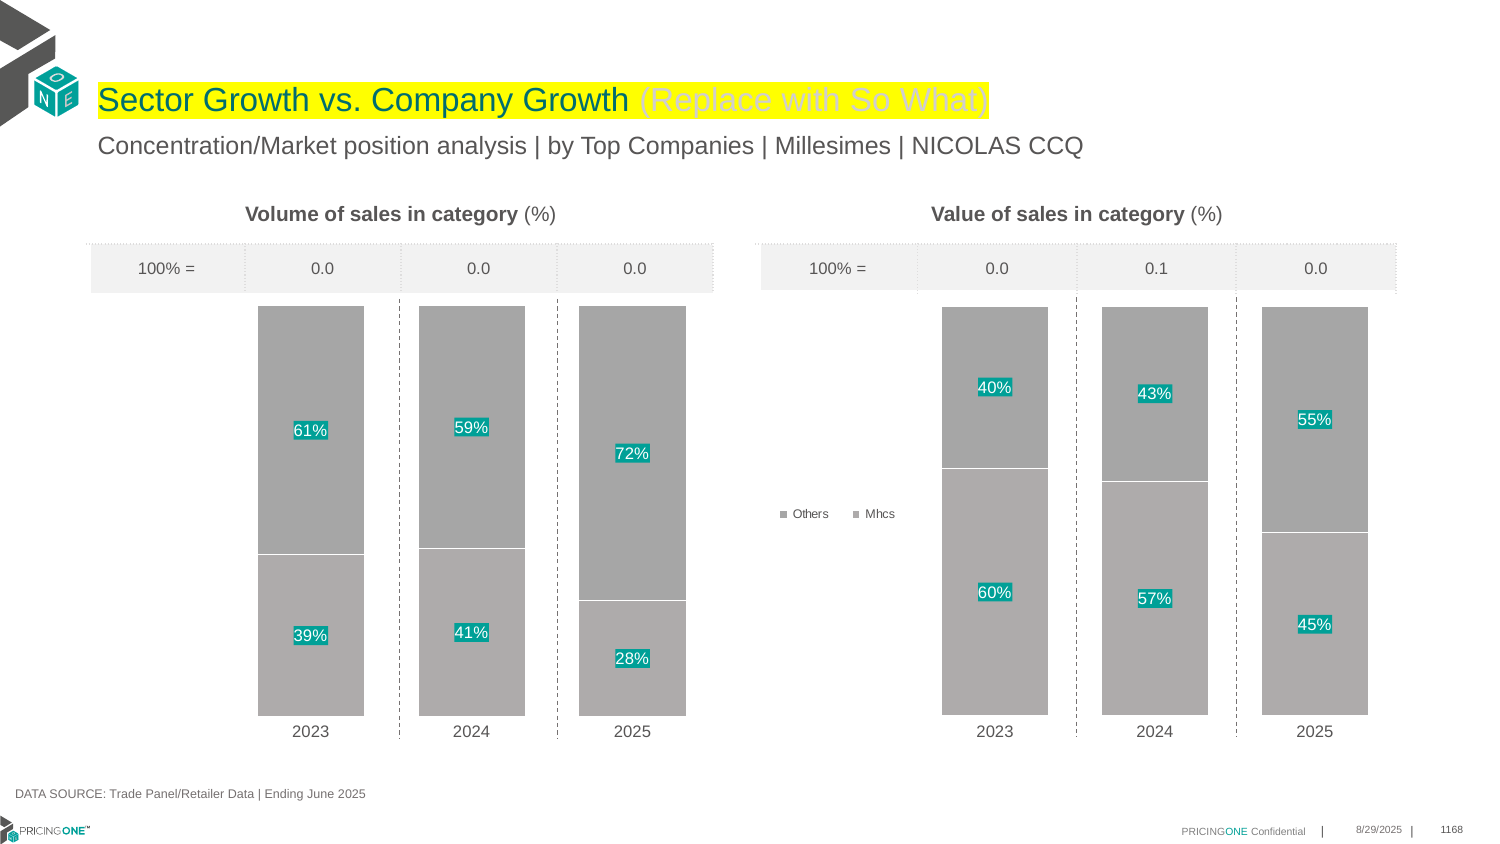

# Sector Growth vs. Company Growth (Replace with So What)
Concentration/Market position analysis | by Top Companies | Millesimes | NICOLAS CCQ
| Volume of sales in category (%) |  |  |  |
| --- | --- | --- | --- |
| 100% = | 0.0 | 0.0 | 0.0 |
| Value of sales in category (%) |  |  |  |
| --- | --- | --- | --- |
| 100% = | 0.0 | 0.1 | 0.0 |

### Chart

| Category | Mhcs | Others |
|---|---|---|
| 2023 | 0.3927392739273927 | 0.6072607260726073 |
| 2024 | 0.40822784810126583 | 0.5917721518987341 |
| 2025 | 0.28125 | 0.71875 |

### Chart

| Category | Mhcs | Others |
|---|---|---|
| 2023 | 0.6044796853961402 | 0.3955203146038599 |
| 2024 | 0.5719218394412618 | 0.42807816055873815 |
| 2025 | 0.4463524396020843 | 0.5536475603979156 |
DATA SOURCE: Trade Panel/Retailer Data | Ending June 2025

8/29/2025
1168